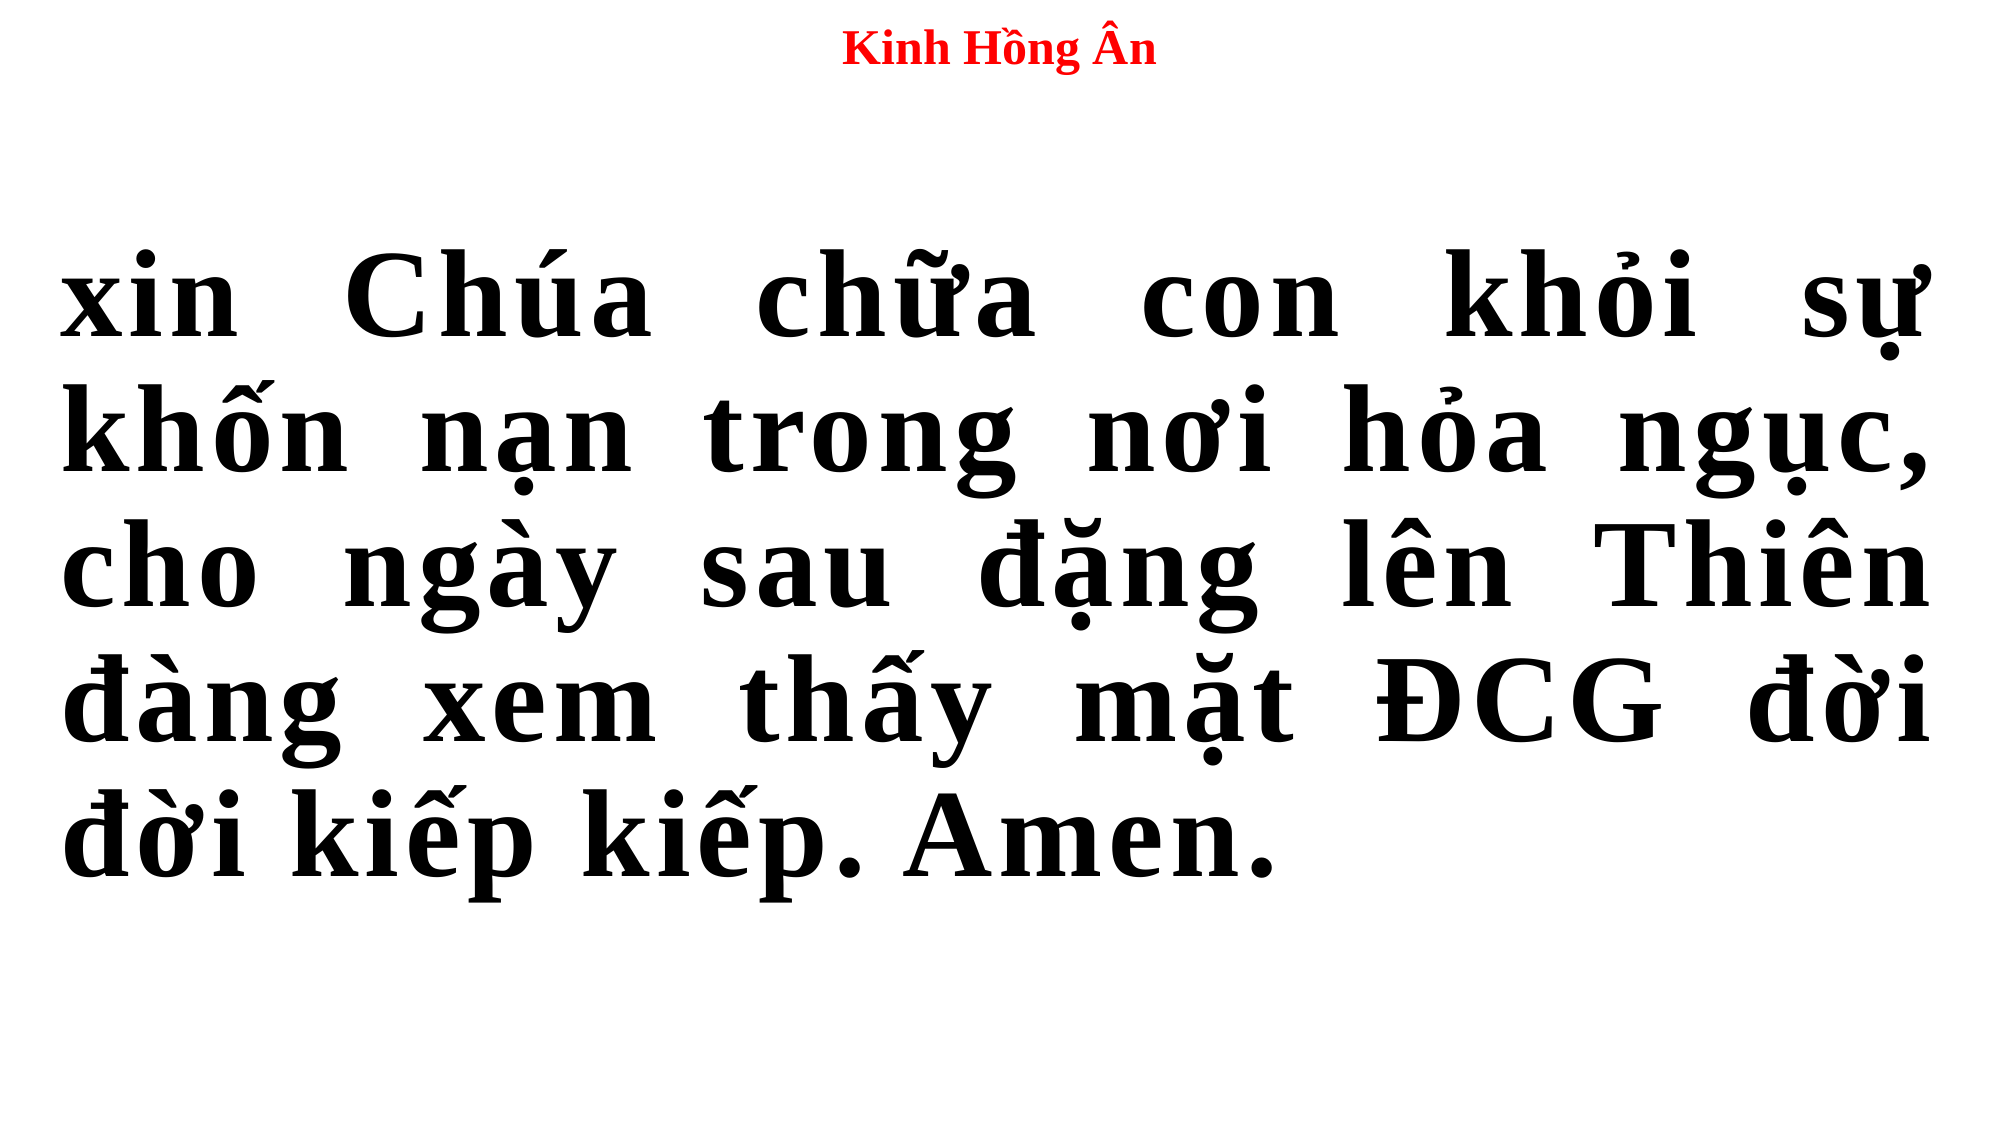

# Kinh Hồng Ân
xin Chúa chữa con khỏi sự khốn nạn trong nơi hỏa ngục, cho ngày sau đặng lên Thiên đàng xem thấy mặt ĐCG đời đời kiếp kiếp. Amen.